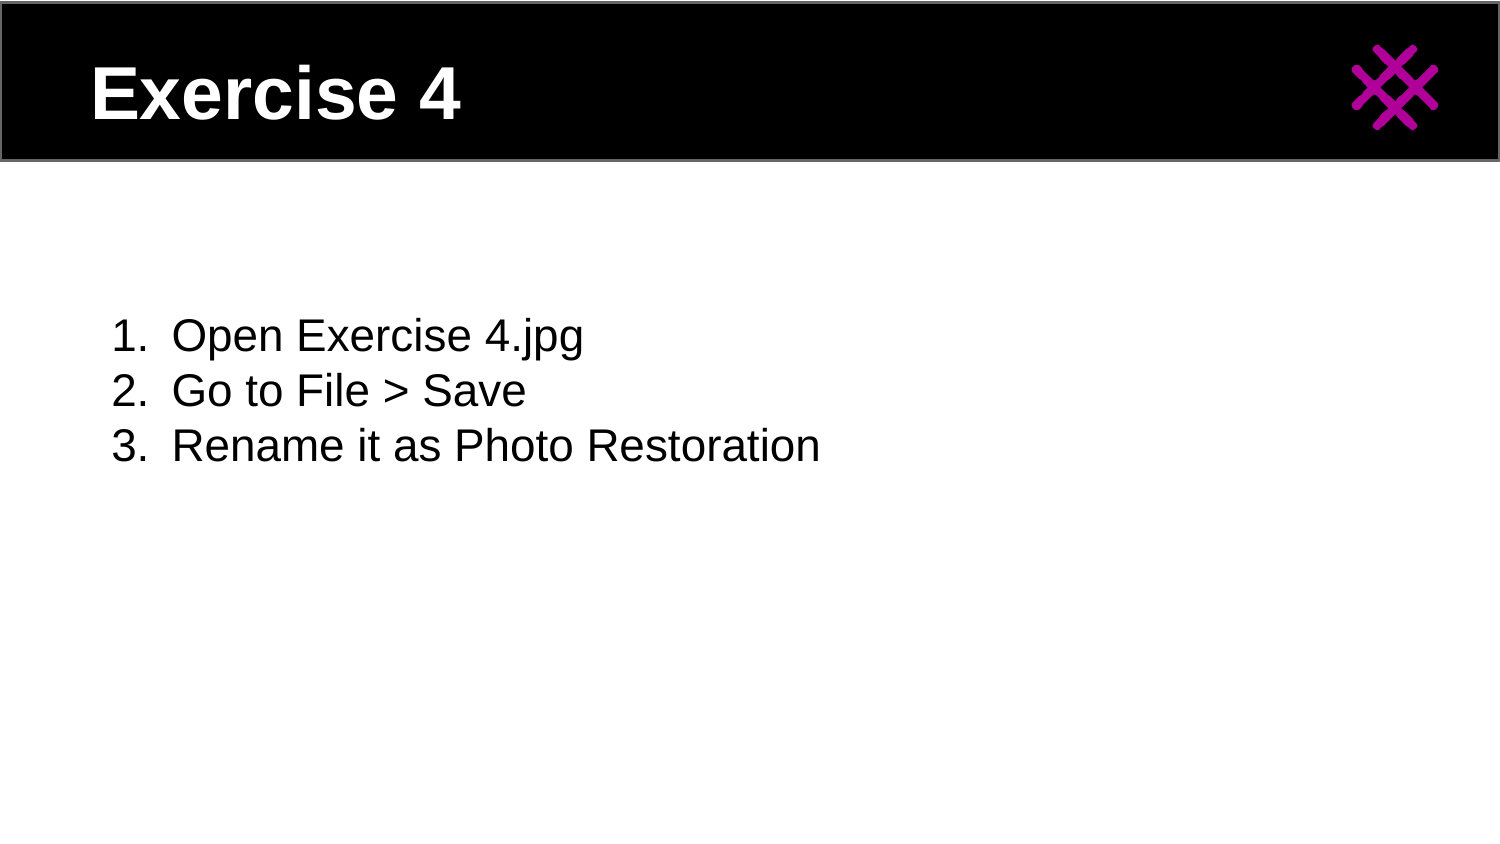

# Exercise 4

Open Exercise 4.jpg
Go to File > Save
Rename it as Photo Restoration